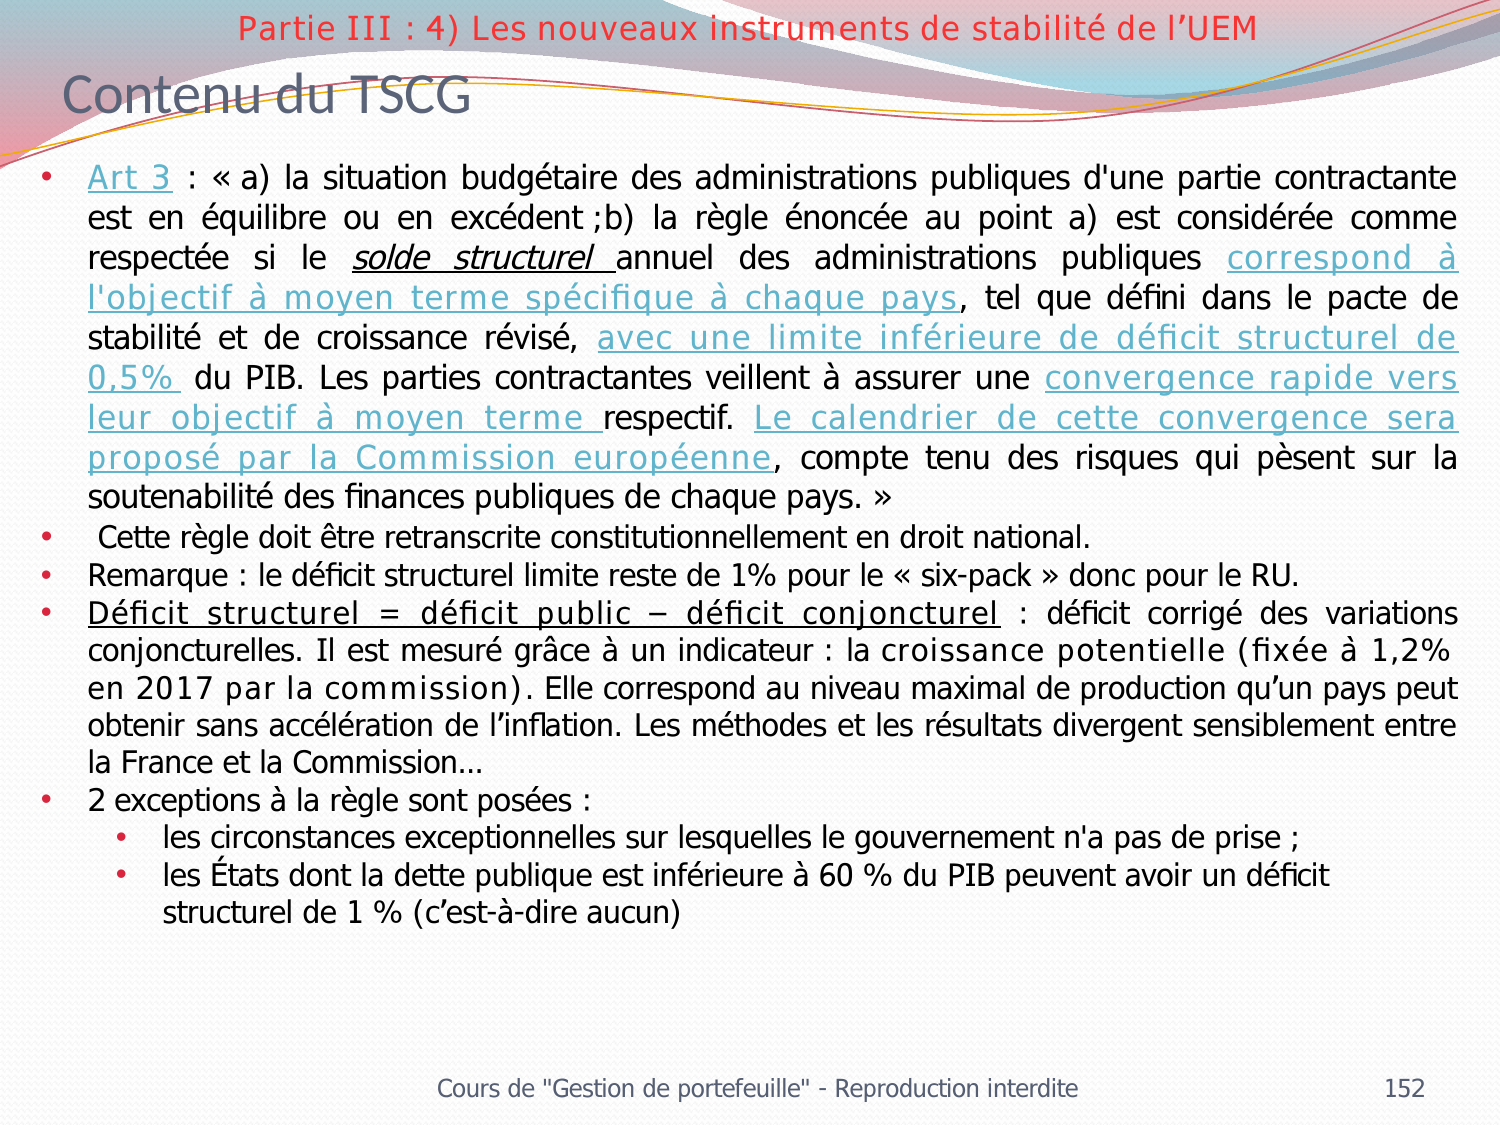

Partie III : 4) Les nouveaux instruments de stabilité de l’UEM
# Contenu du TSCG
Art 3 : « a) la situation budgétaire des administrations publiques d'une partie contractante est en équilibre ou en excédent ;b) la règle énoncée au point a) est considérée comme respectée si le solde structurel annuel des administrations publiques correspond à l'objectif à moyen terme spécifique à chaque pays, tel que défini dans le pacte de stabilité et de croissance révisé, avec une limite inférieure de déficit structurel de 0,5% du PIB. Les parties contractantes veillent à assurer une convergence rapide vers leur objectif à moyen terme respectif. Le calendrier de cette convergence sera proposé par la Commission européenne, compte tenu des risques qui pèsent sur la soutenabilité des finances publiques de chaque pays. »
 Cette règle doit être retranscrite constitutionnellement en droit national.
Remarque : le déficit structurel limite reste de 1% pour le « six-pack » donc pour le RU.
Déficit structurel = déficit public – déficit conjoncturel : déficit corrigé des variations conjoncturelles. Il est mesuré grâce à un indicateur : la croissance potentielle (fixée à 1,2% en 2017 par la commission). Elle correspond au niveau maximal de production qu’un pays peut obtenir sans accélération de l’inflation. Les méthodes et les résultats divergent sensiblement entre la France et la Commission…
2 exceptions à la règle sont posées :
les circonstances exceptionnelles sur lesquelles le gouvernement n'a pas de prise ;
les États dont la dette publique est inférieure à 60 % du PIB peuvent avoir un déficit structurel de 1 % (c’est-à-dire aucun)
152
Cours de "Gestion de portefeuille" - Reproduction interdite